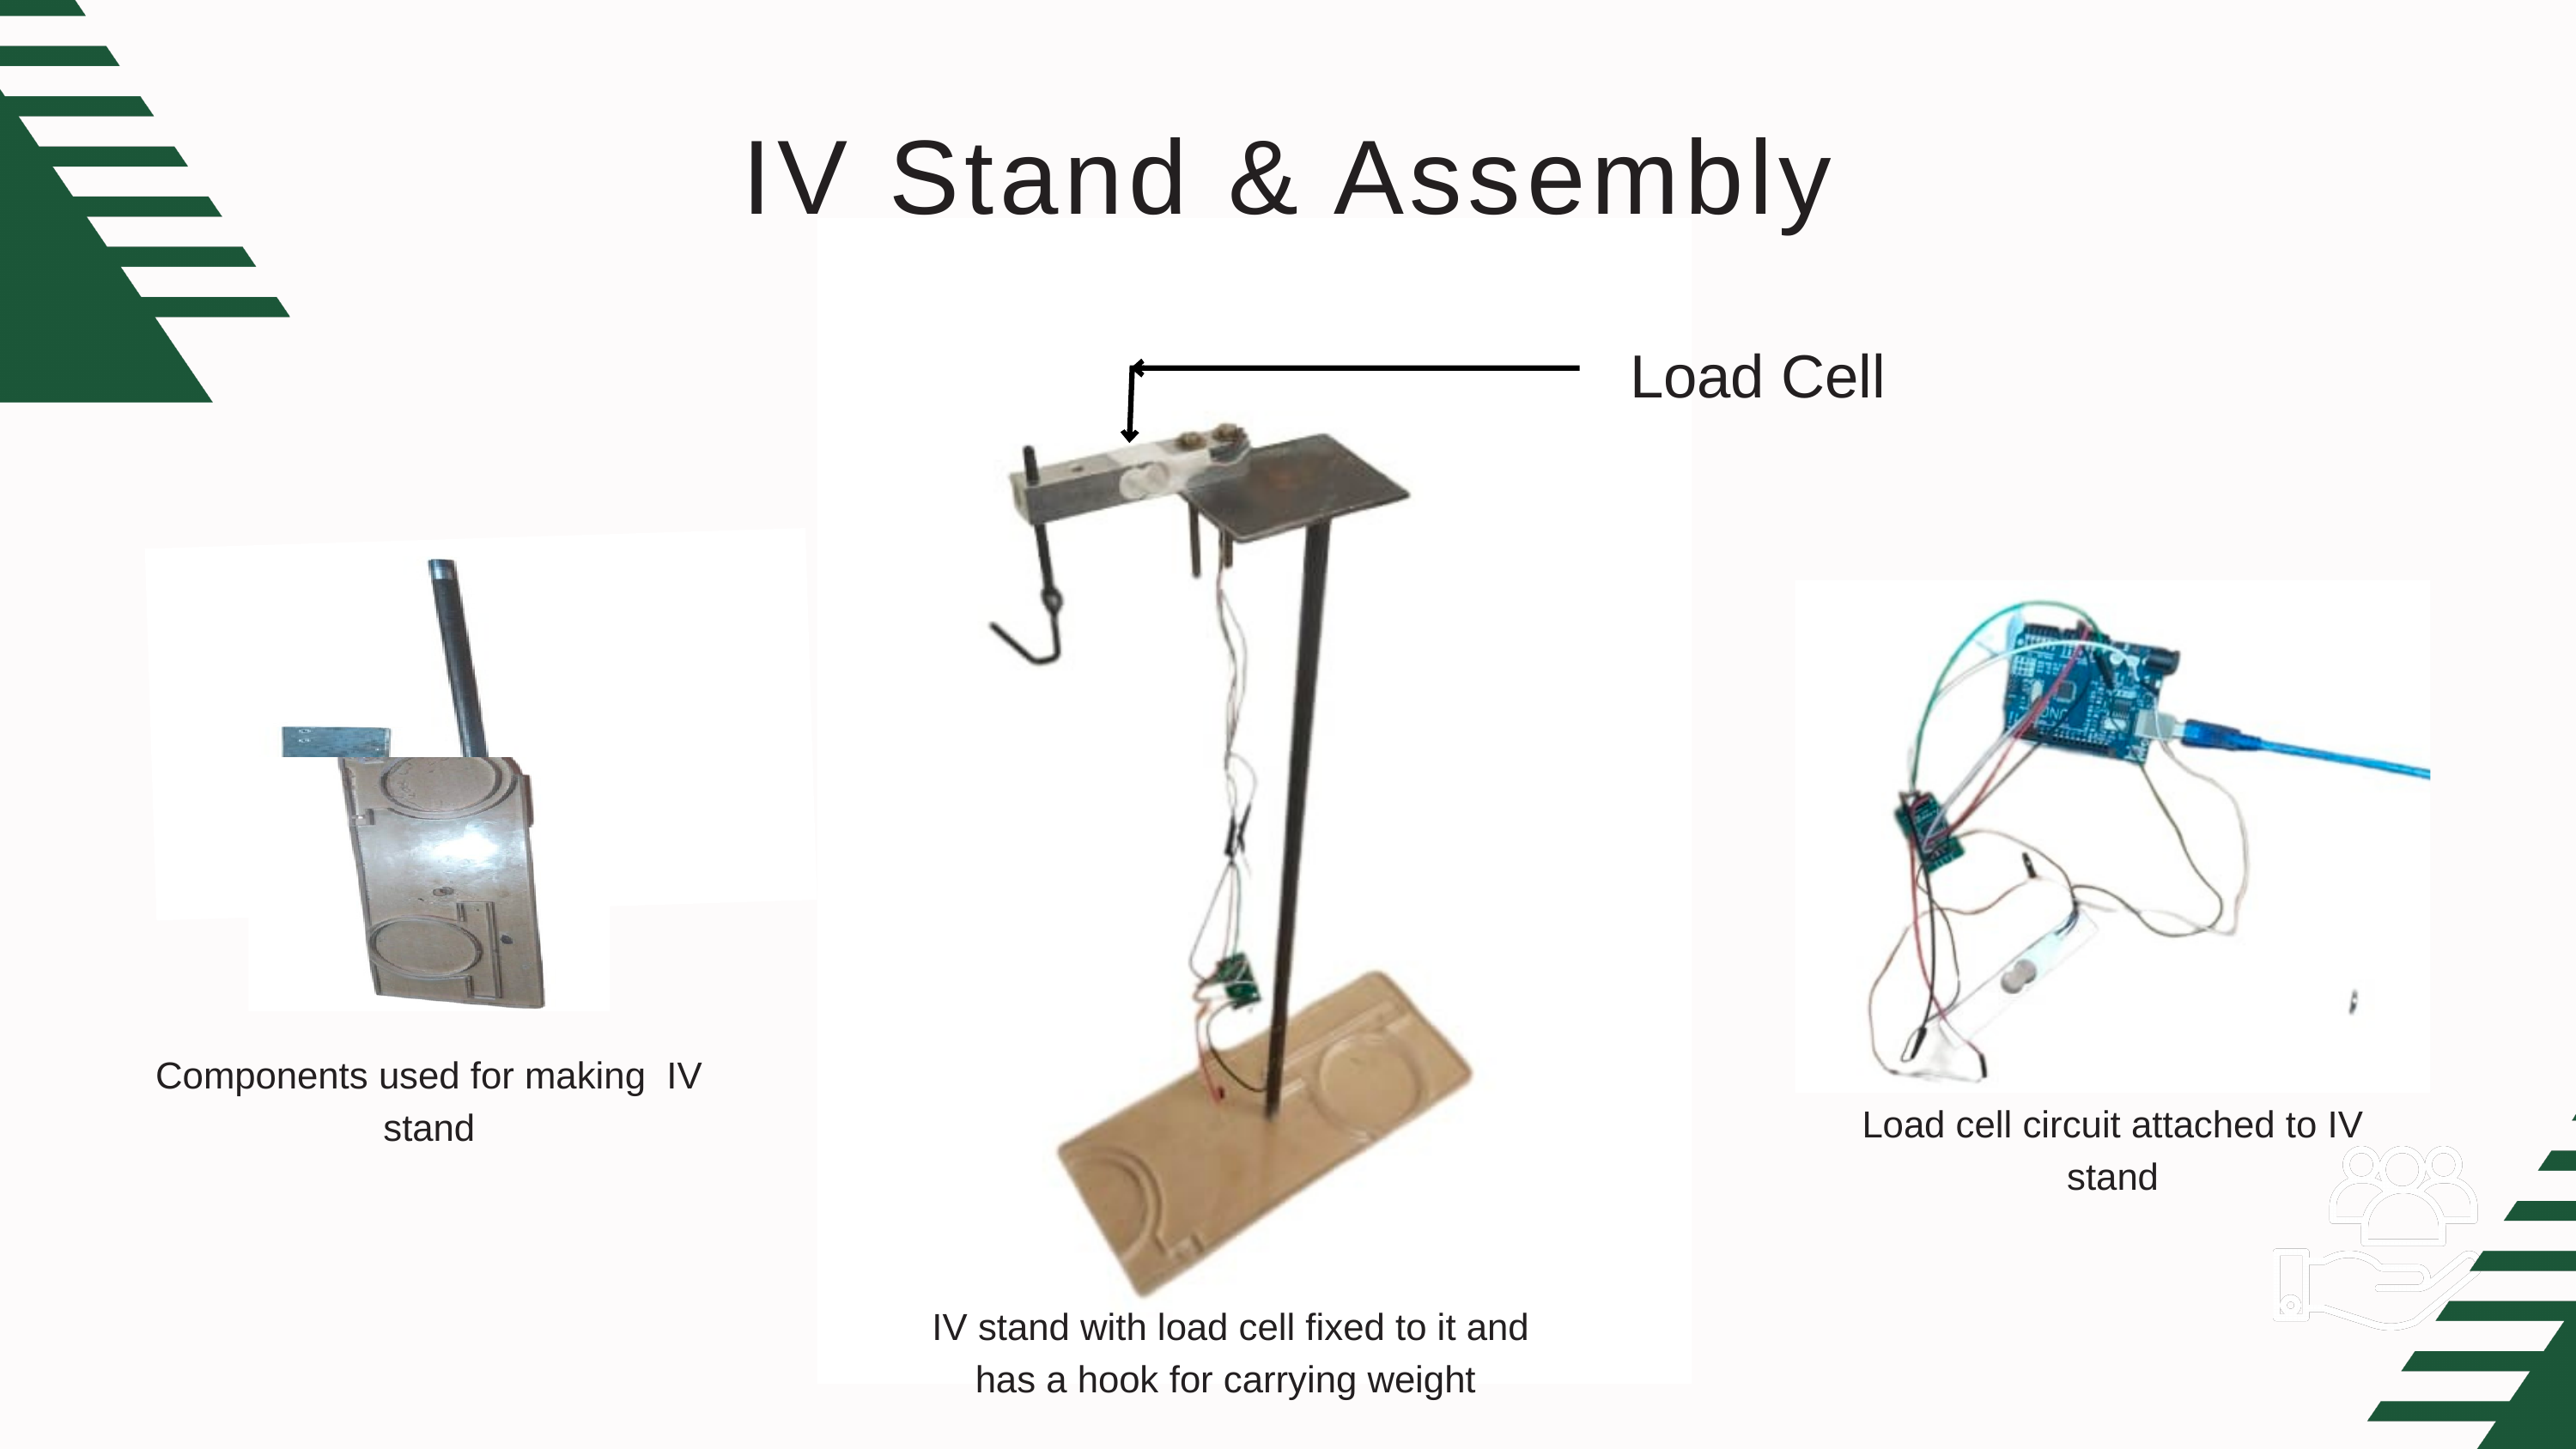

IV Stand & Assembly

Load Cell

Components used for making  IV stand

Load cell circuit attached to IV stand

IV stand with load cell fixed to it and has a hook for carrying weight